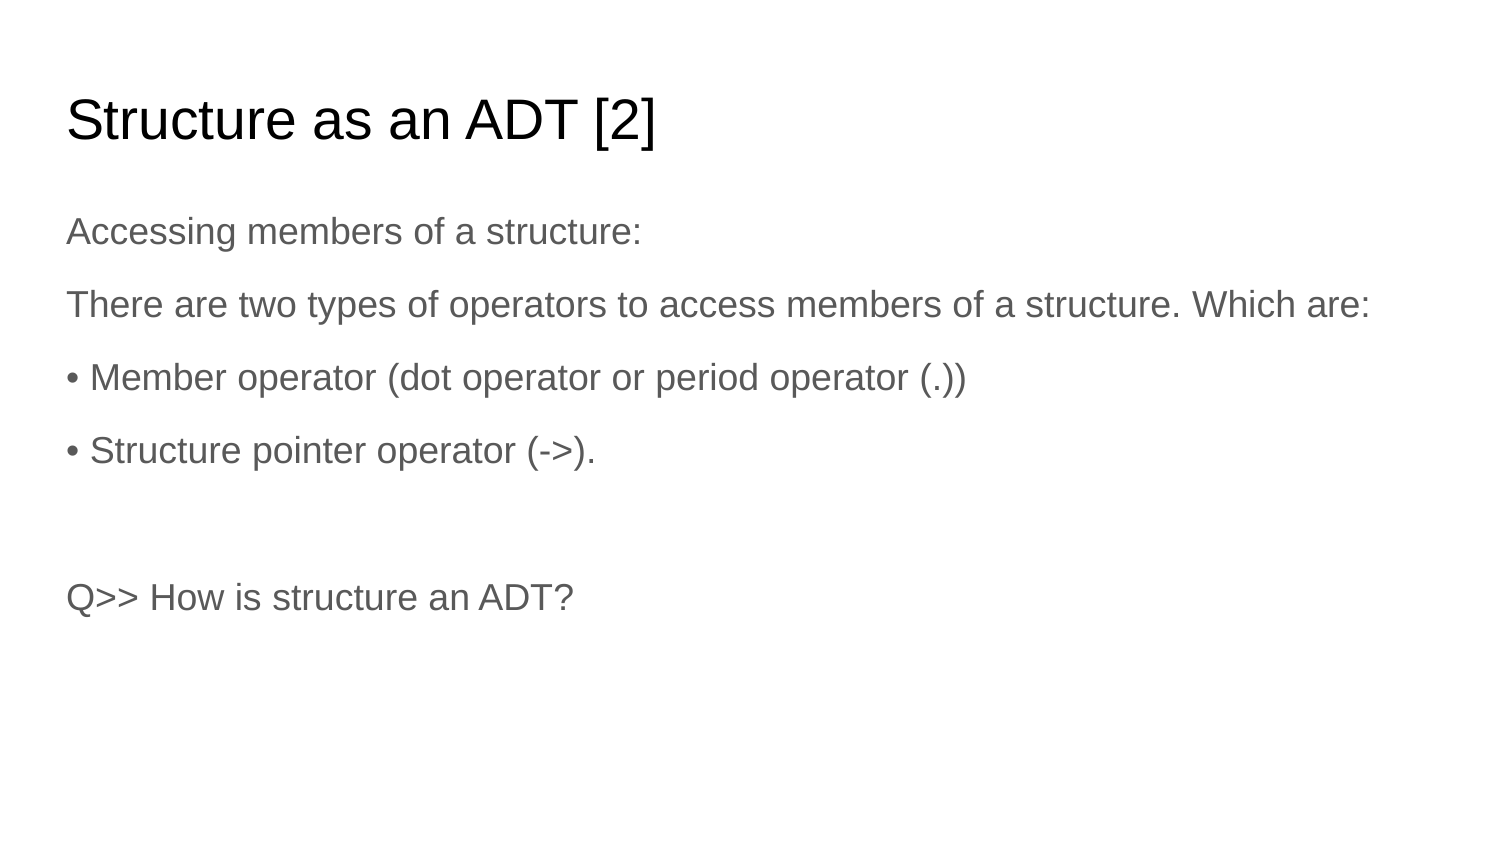

# Structure as an ADT [2]
Accessing members of a structure:
There are two types of operators to access members of a structure. Which are:
• Member operator (dot operator or period operator (.))
• Structure pointer operator (->).

Q>> How is structure an ADT?